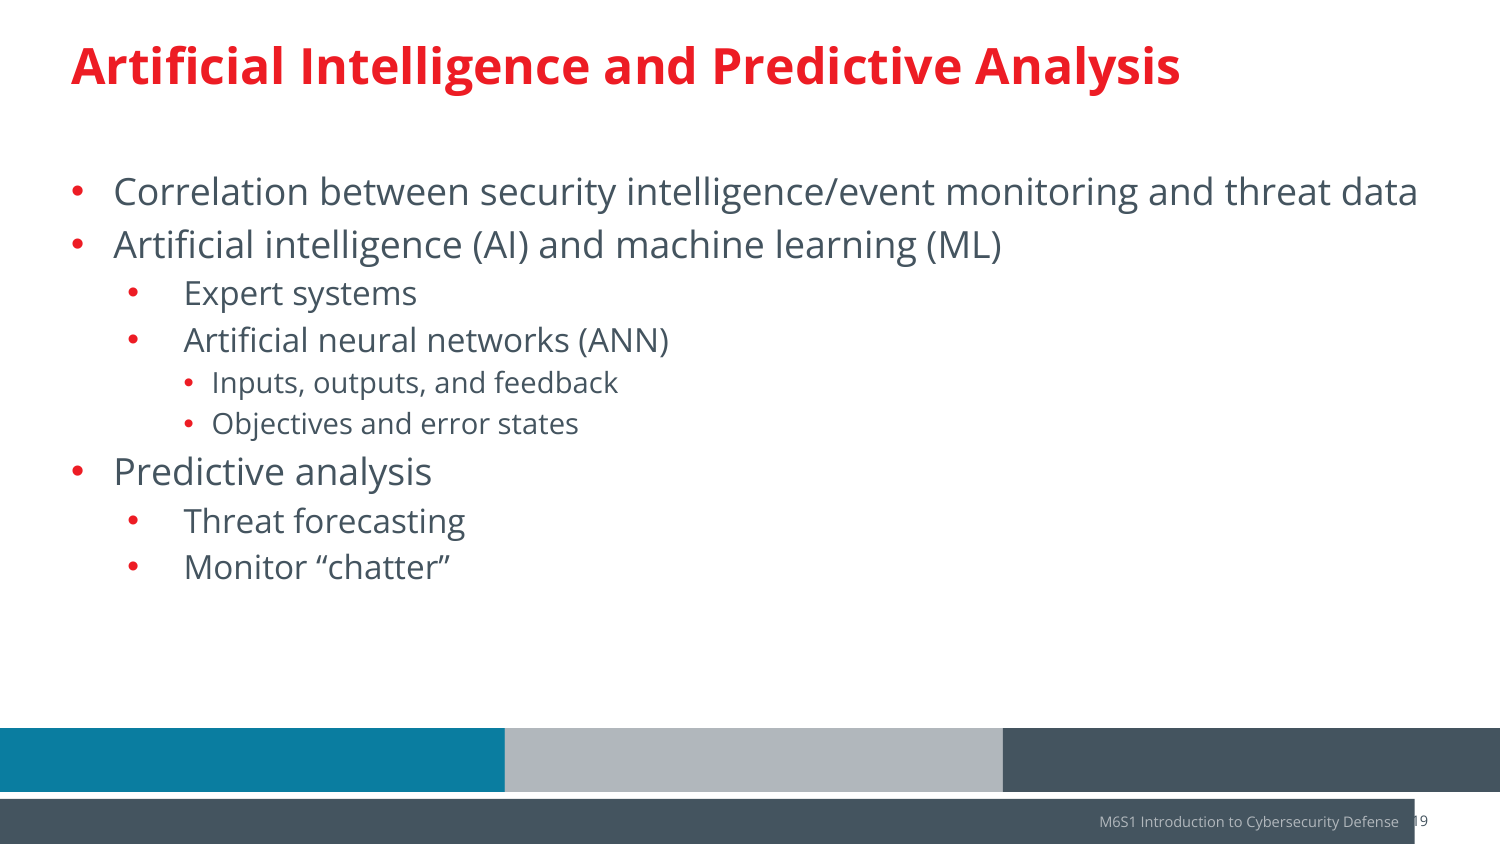

# Artificial Intelligence and Predictive Analysis
Correlation between security intelligence/event monitoring and threat data
Artificial intelligence (AI) and machine learning (ML)
Expert systems
Artificial neural networks (ANN)
Inputs, outputs, and feedback
Objectives and error states
Predictive analysis
Threat forecasting
Monitor “chatter”
M6S1 Introduction to Cybersecurity Defense
CompTIA Security+ Lesson 2 | Copyright © 2020 CompTIA Properties, LLC. All Rights Reserved.  |  CompTIA.org
19